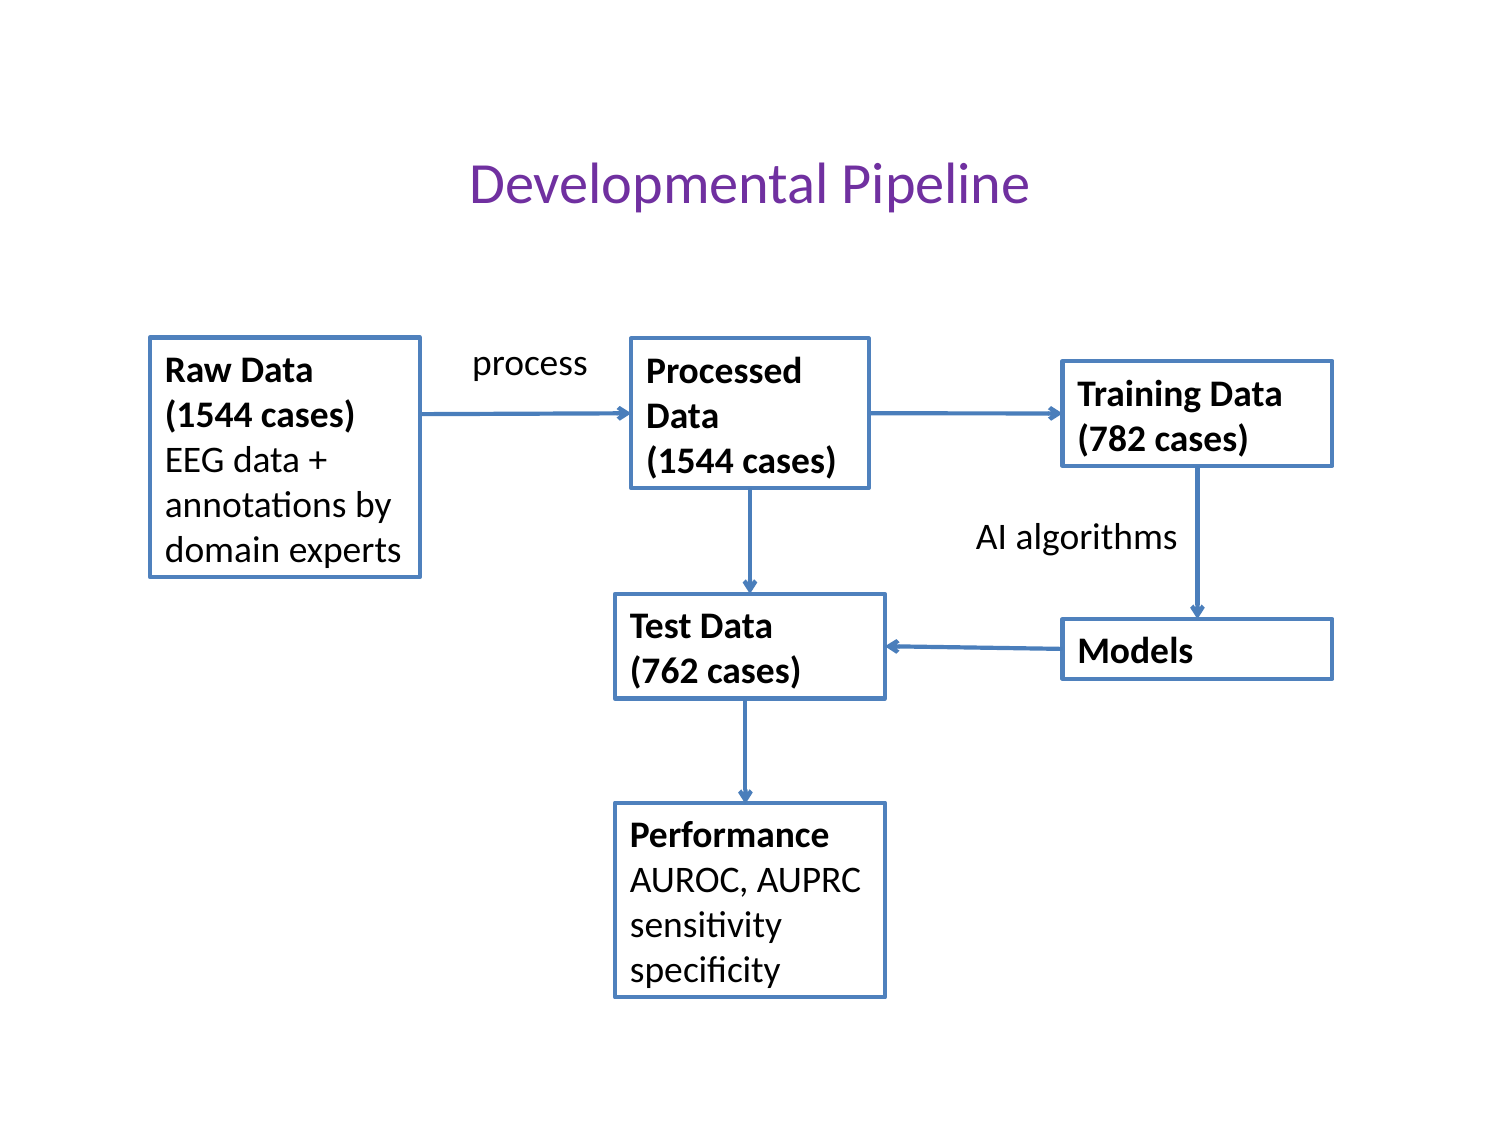

Developmental Pipeline
process
Raw Data
(1544 cases)
EEG data + annotations by domain experts
Processed Data
(1544 cases)
Training Data
(782 cases)
AI algorithms
Performance
AUROC, AUPRC sensitivity specificity
Test Data
(762 cases)
Models